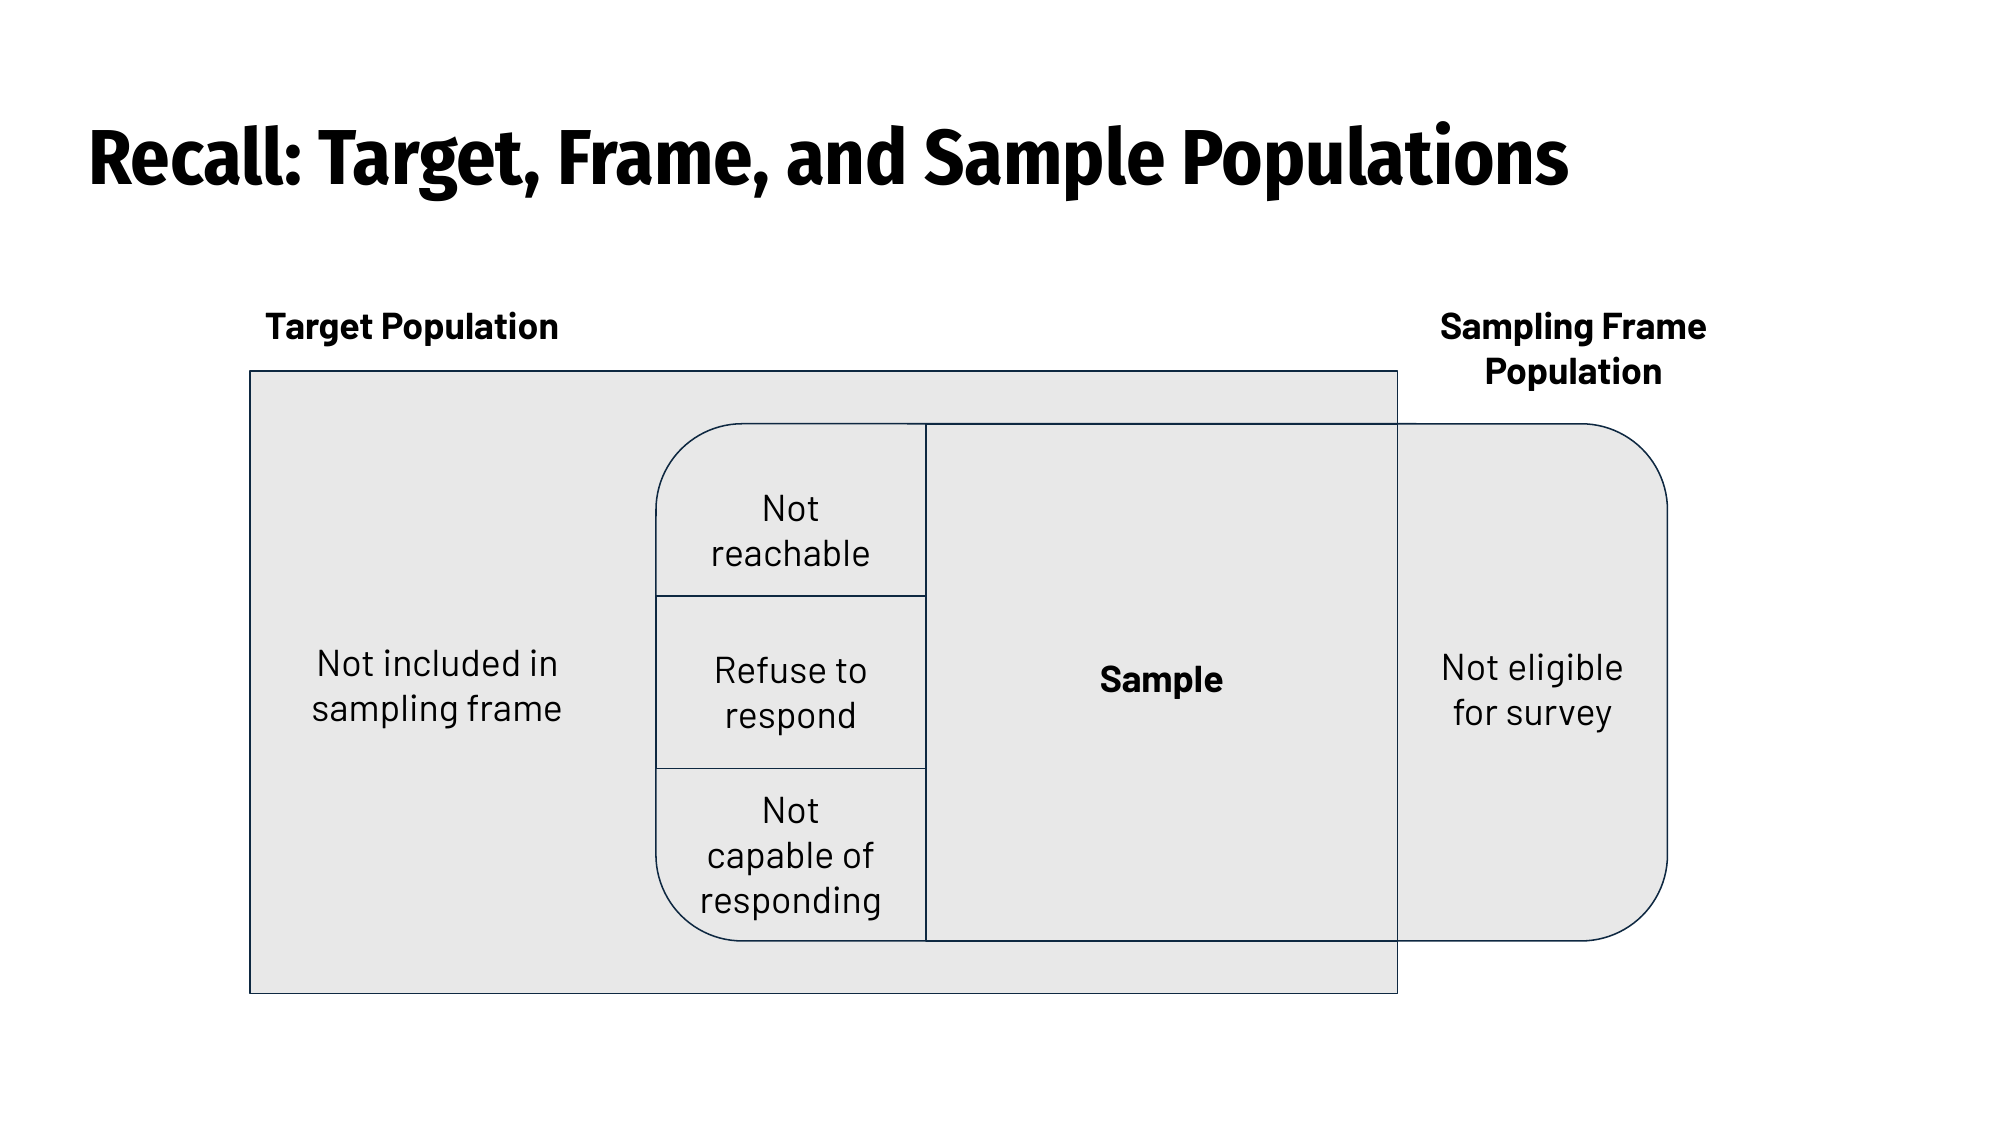

# Recall: Target, Frame, and Sample Populations
Target Population
Sampling Frame Population

Not reachable

Not included in sampling frame
Not eligible for survey
Refuse to respond
Sample
Not capable of responding